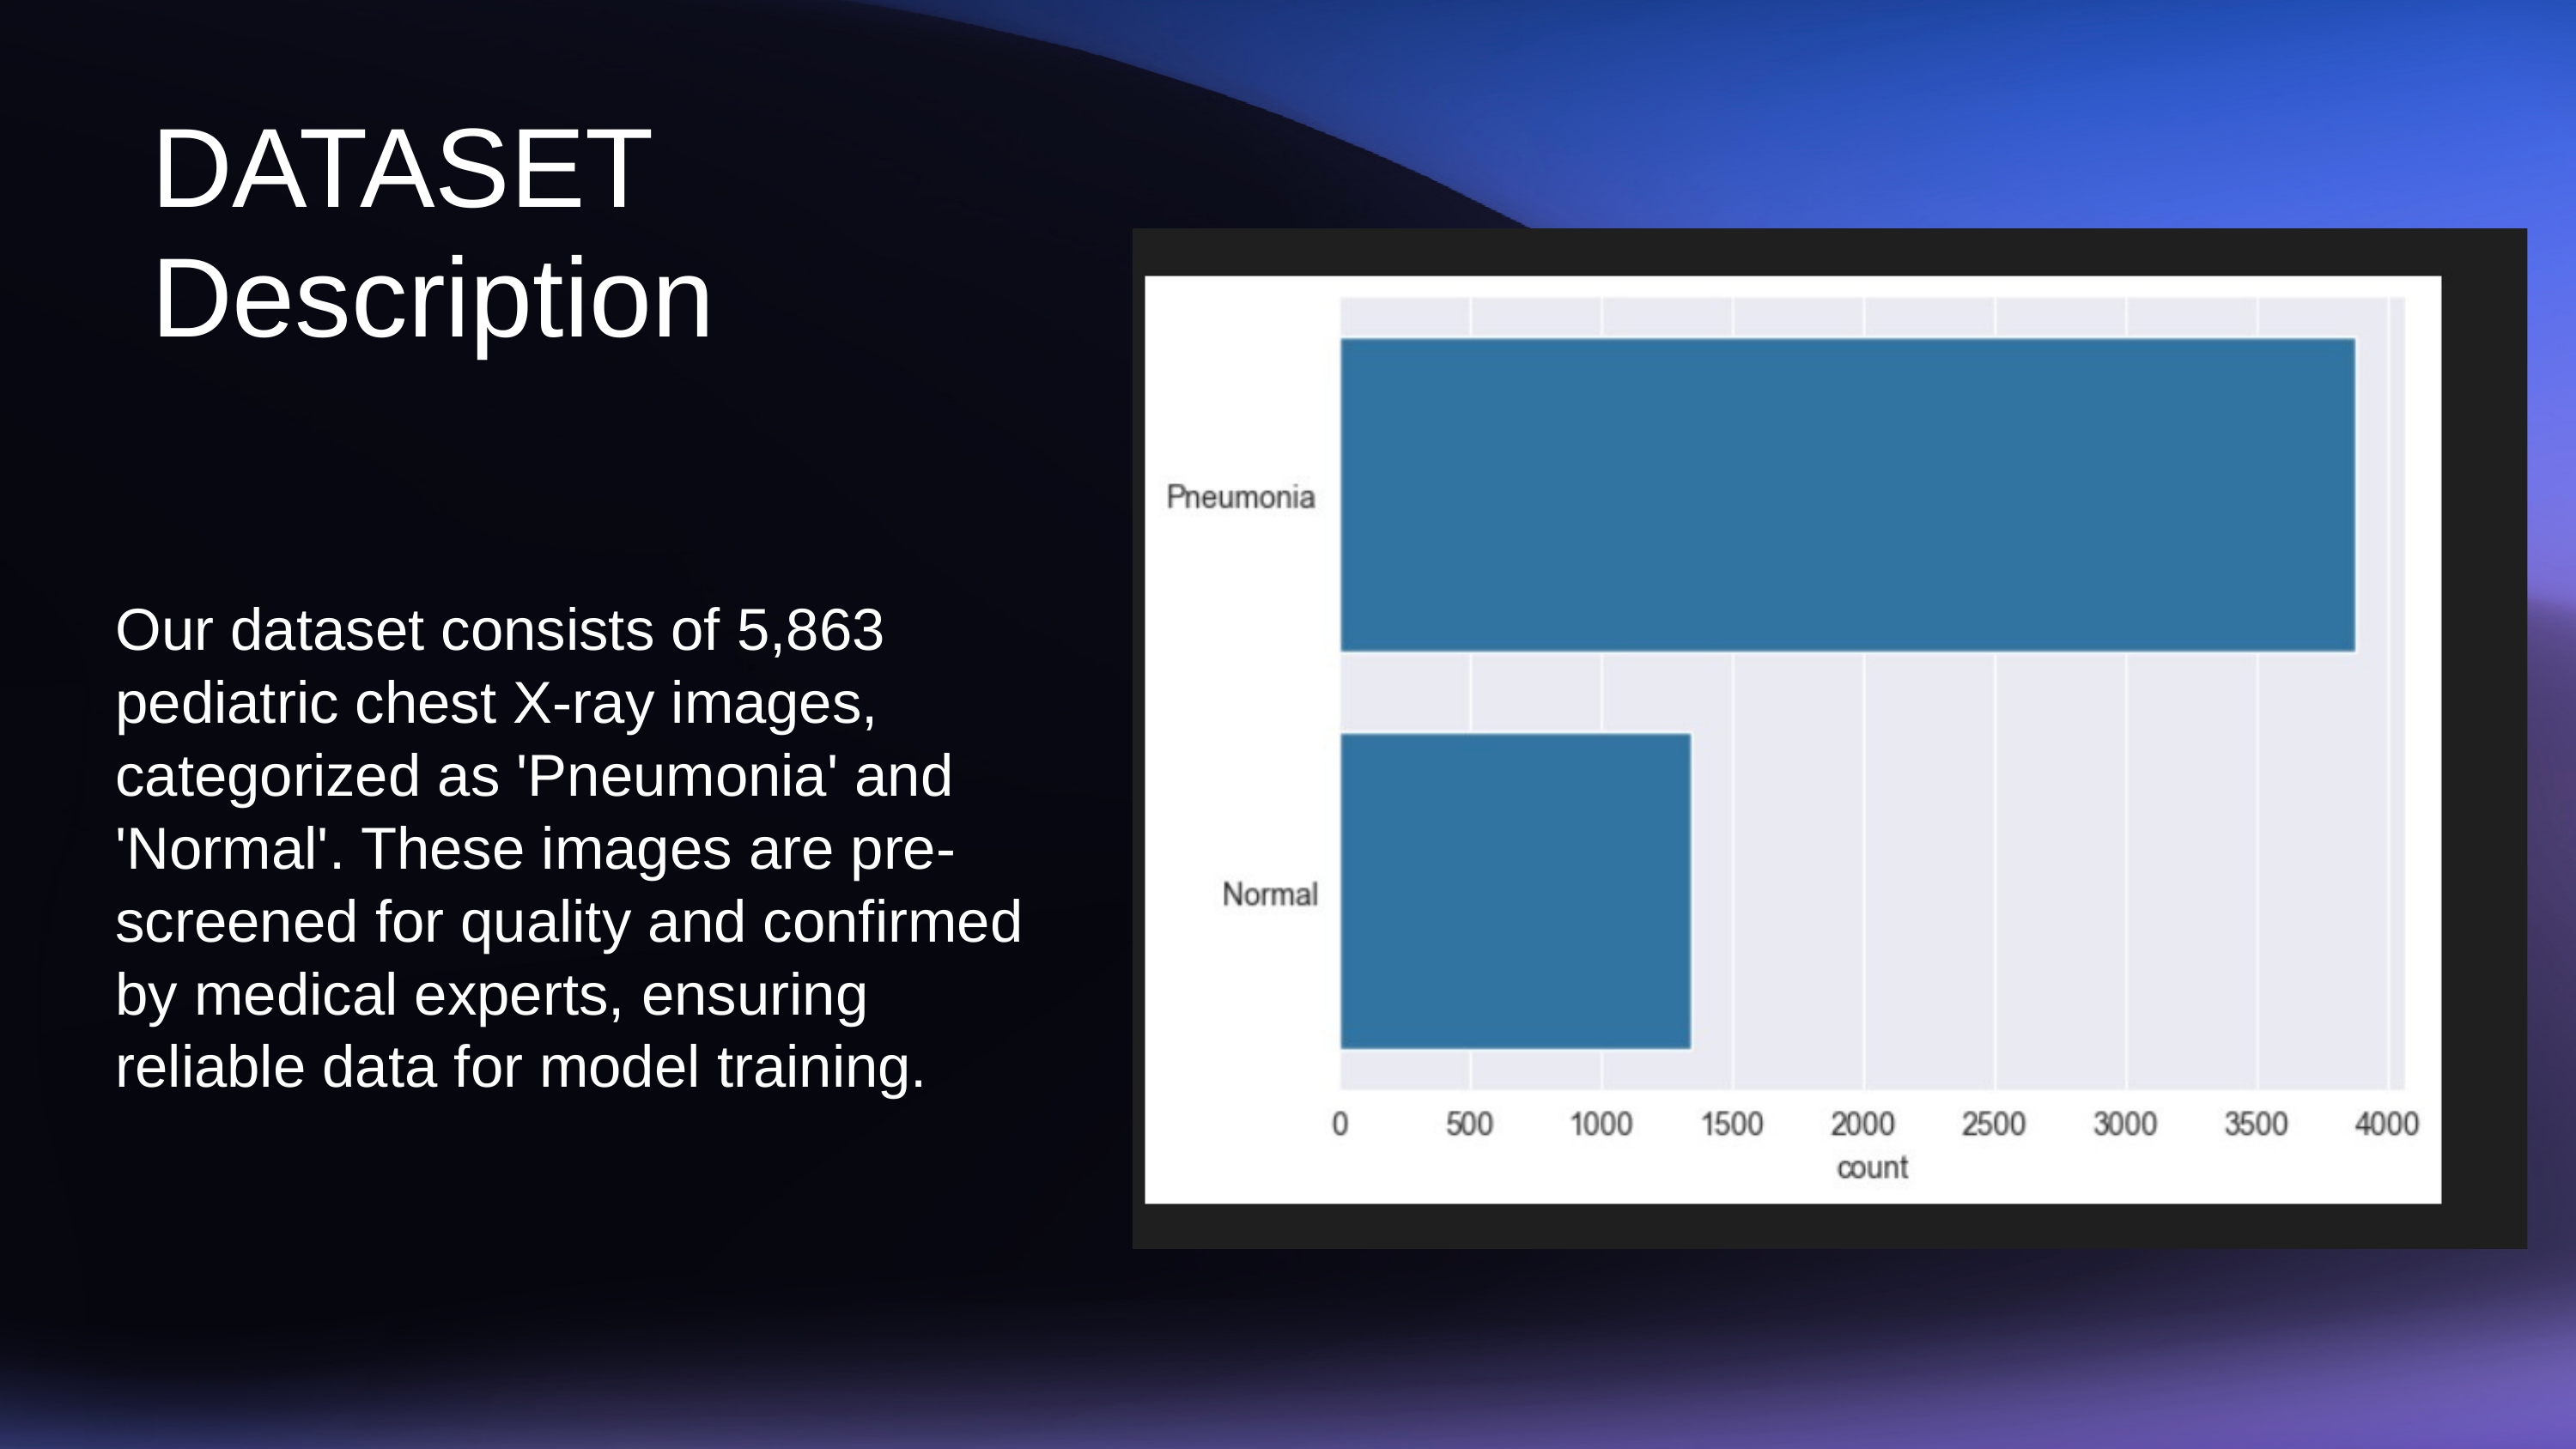

DATASET
Description

Our dataset consists of 5,863 pediatric chest X-ray images, categorized as 'Pneumonia' and 'Normal'. These images are pre-screened for quality and confirmed by medical experts, ensuring reliable data for model training.